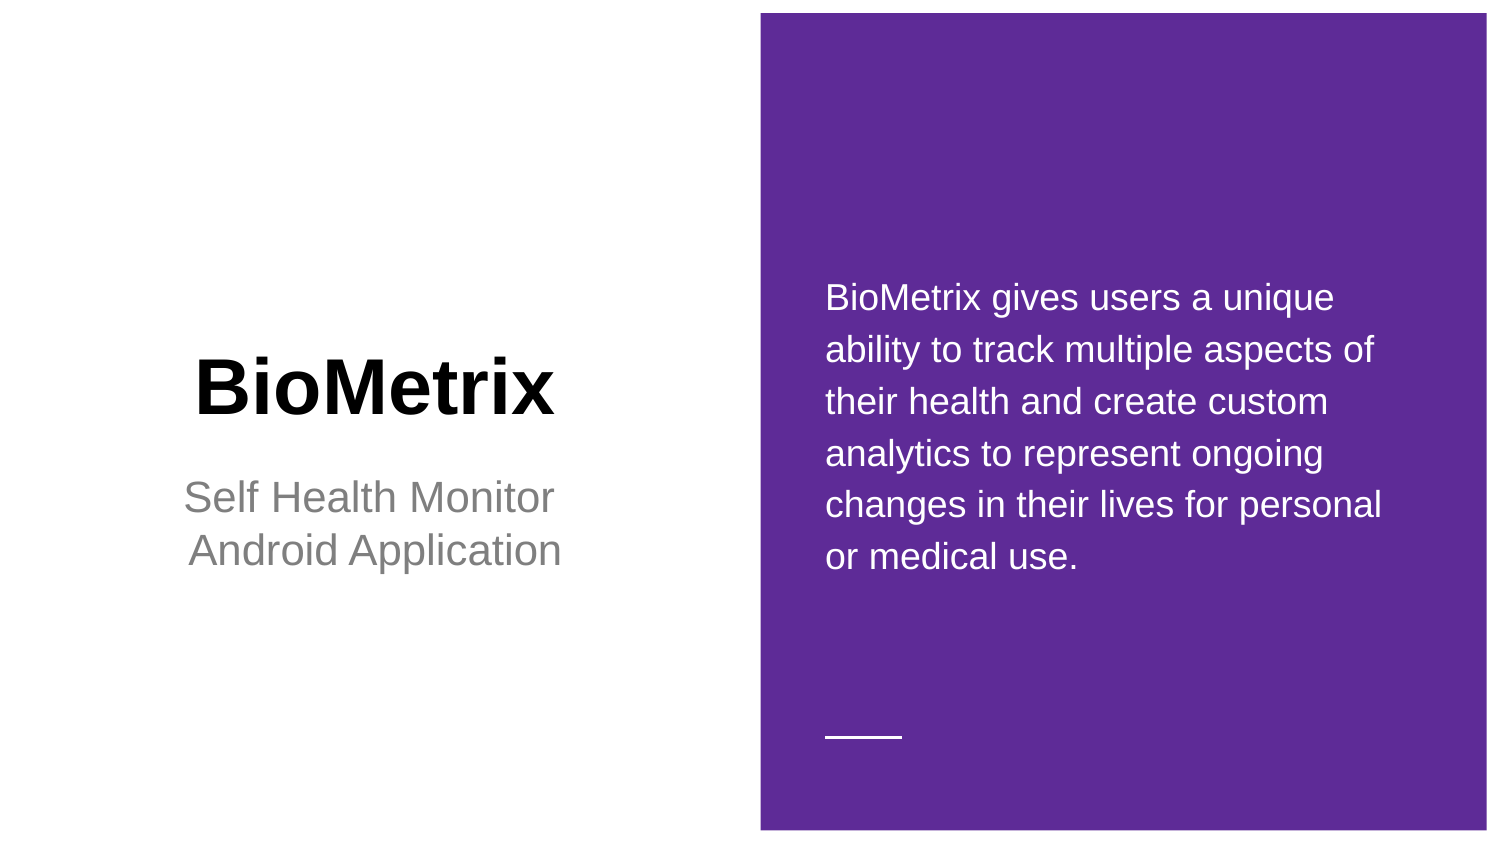

BioMetrix gives users a unique ability to track multiple aspects of their health and create custom analytics to represent ongoing changes in their lives for personal or medical use.
# BioMetrix
Self Health Monitor
Android Application